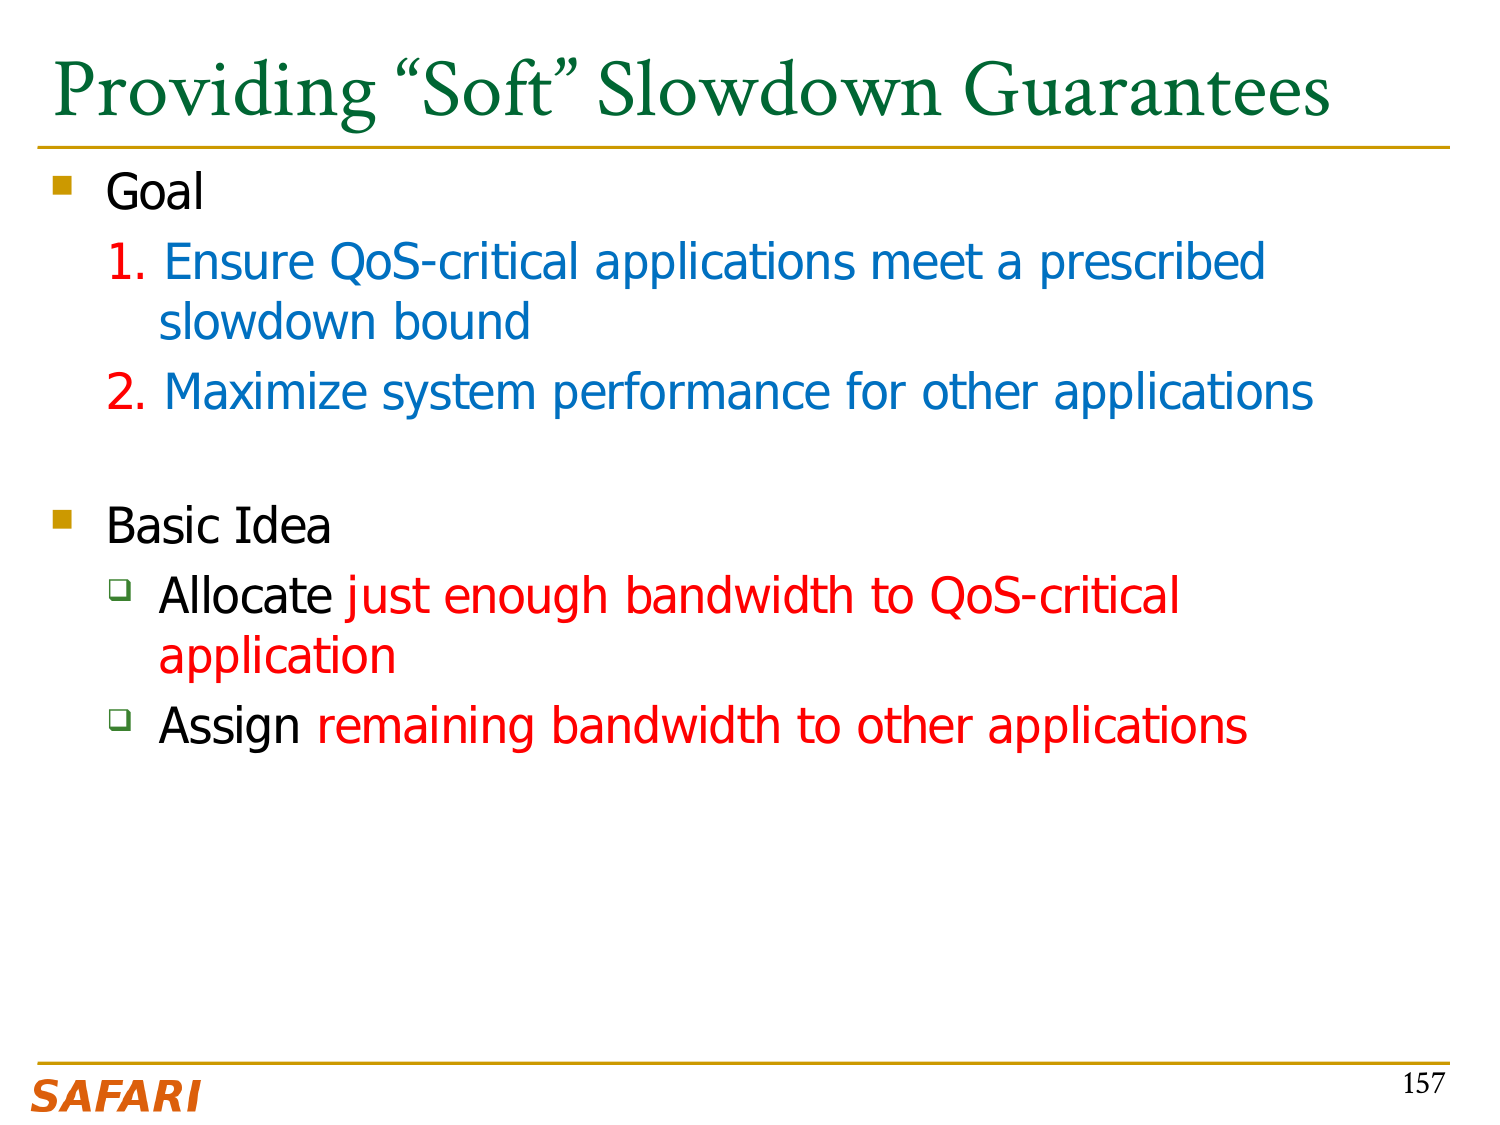

# Providing “Soft” Slowdown Guarantees
Goal
1. Ensure QoS-critical applications meet a prescribed slowdown bound
2. Maximize system performance for other applications

Basic Idea
Allocate just enough bandwidth to QoS-critical application
Assign remaining bandwidth to other applications

157